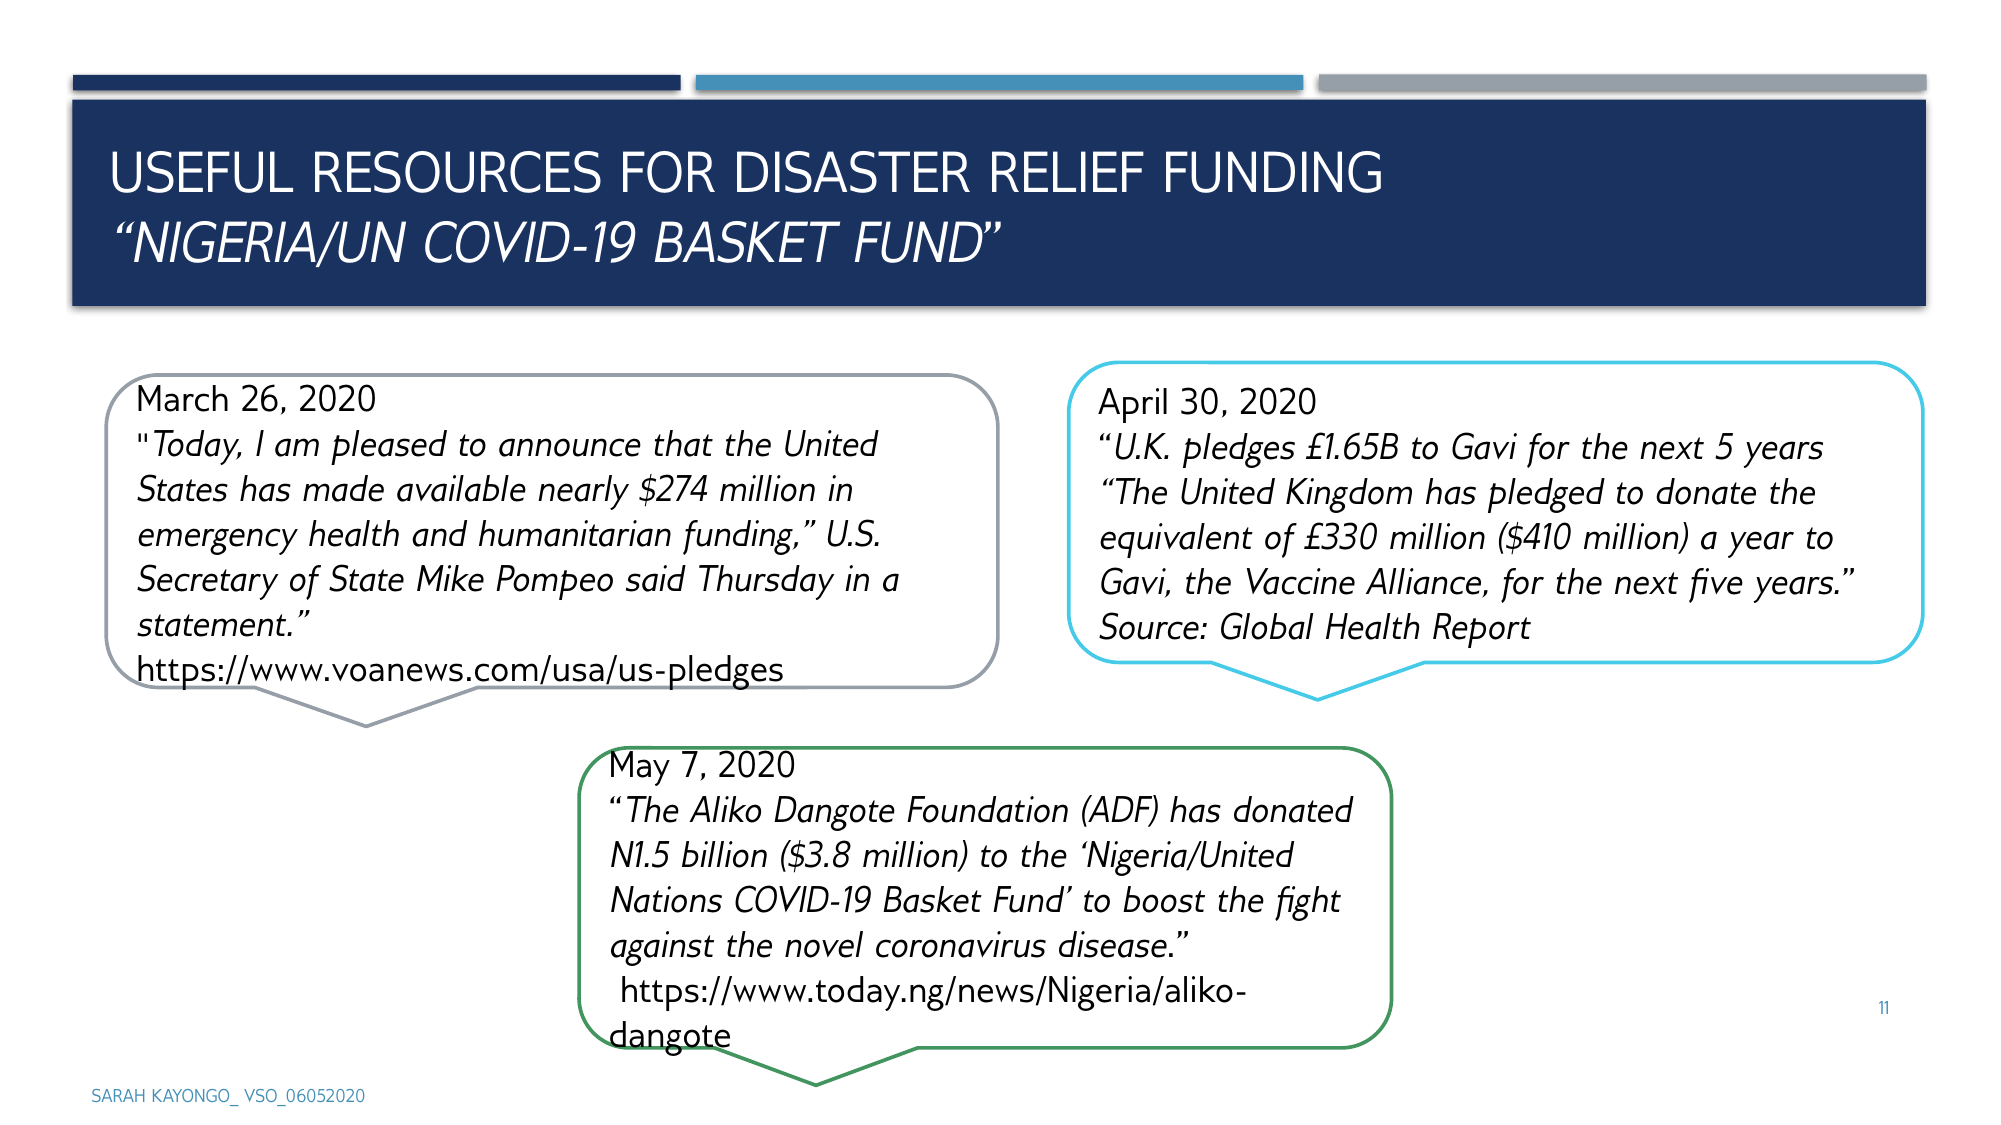

# Useful resources for Disaster relief funding “Nigeria/UN COVID-19 BASKET FUND”
April 30, 2020
“U.K. pledges £1.65B to Gavi for the next 5 years
“The United Kingdom has pledged to donate the equivalent of £330 million ($410 million) a year to Gavi, the Vaccine Alliance, for the next five years.”
Source: Global Health Report
March 26, 2020
"Today, I am pleased to announce that the United States has made available nearly $274 million in emergency health and humanitarian funding,” U.S. Secretary of State Mike Pompeo said Thursday in a statement.”
https://www.voanews.com/usa/us-pledges
May 7, 2020
“The Aliko Dangote Foundation (ADF) has donated N1.5 billion ($3.8 million) to the ‘Nigeria/United Nations COVID-19 Basket Fund’ to boost the fight against the novel coronavirus disease.”
 https://www.today.ng/news/Nigeria/aliko-dangote
11
SARAH KAYONGO_ VSO_06052020